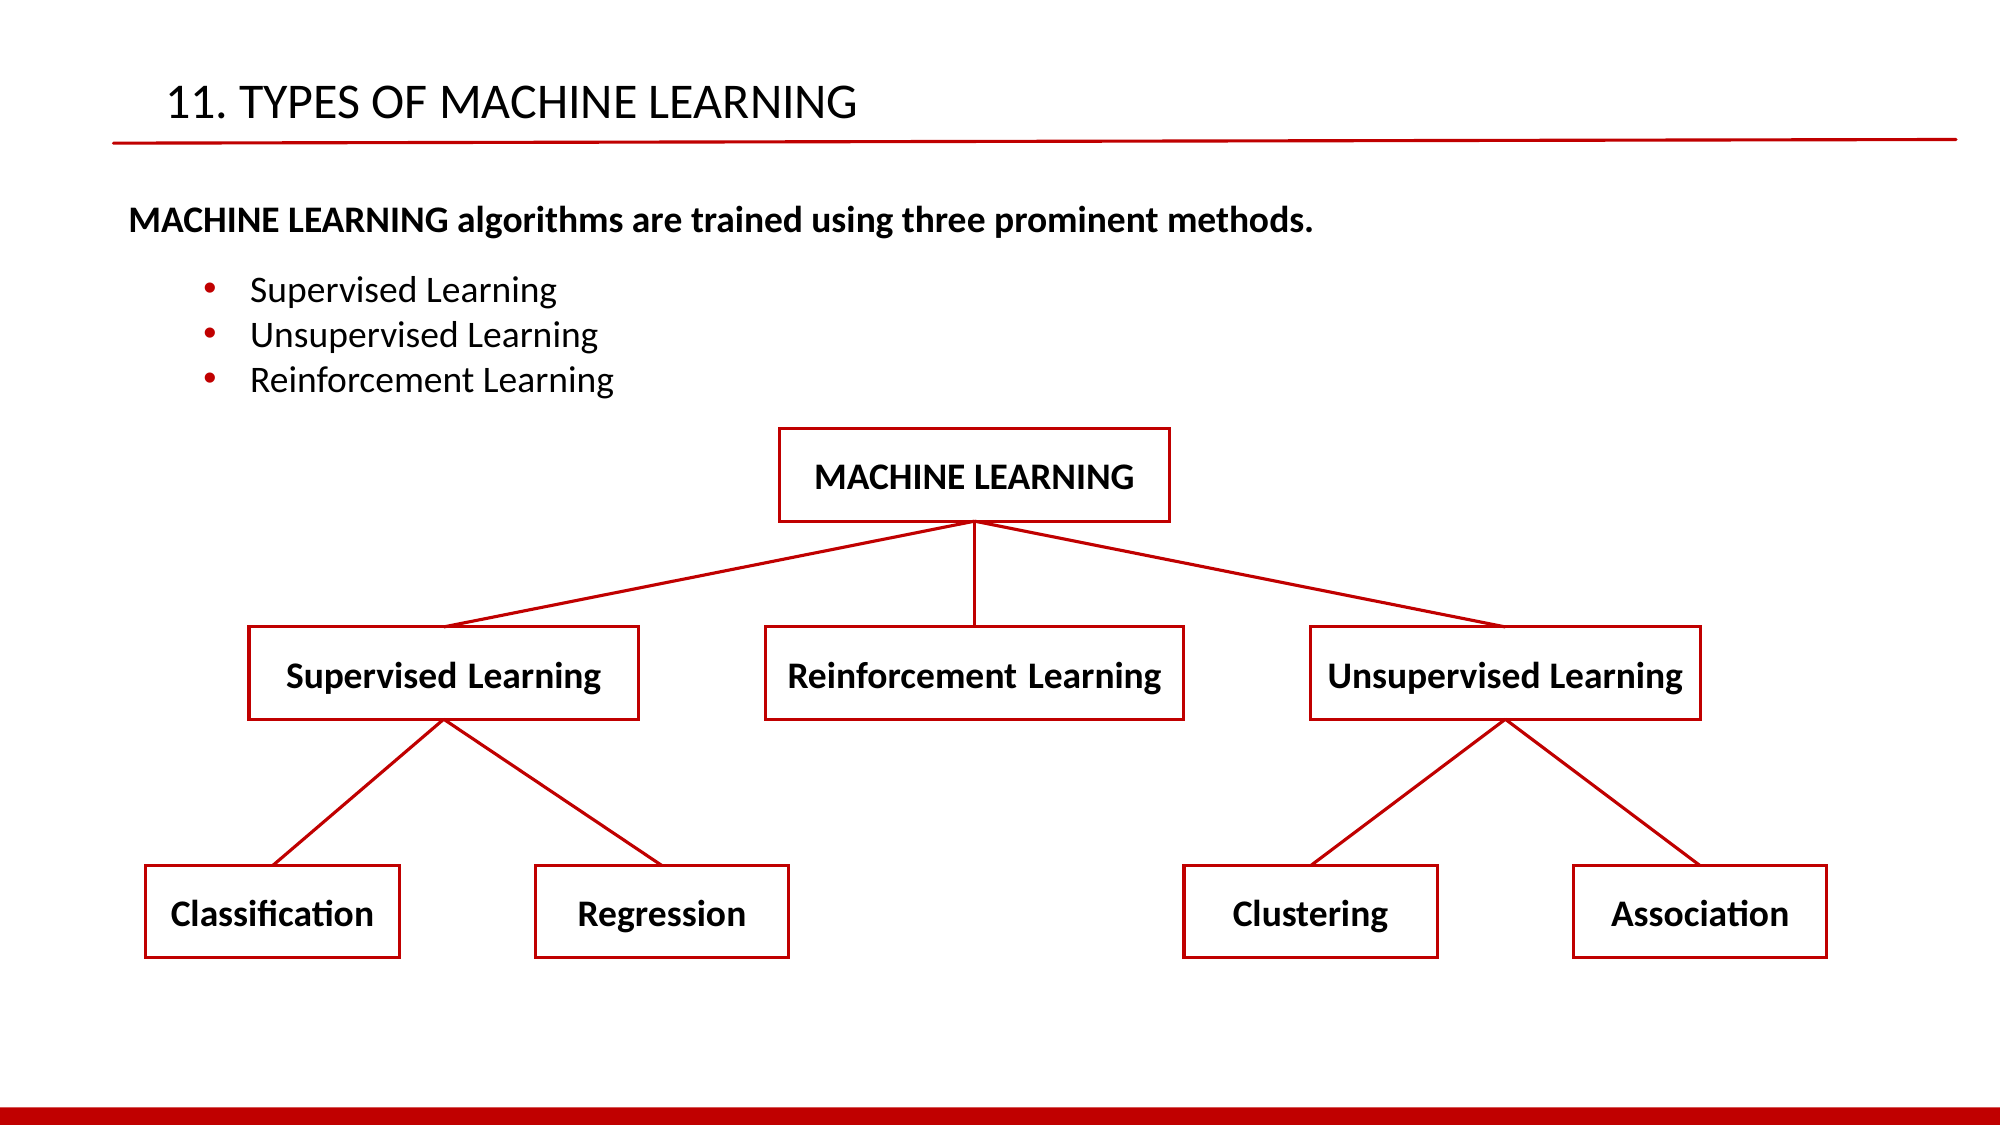

11. TYPES OF MACHINE LEARNING
MACHINE LEARNING algorithms are trained using three prominent methods.

Supervised Learning
Unsupervised Learning
Reinforcement Learning

MACHINE LEARNING
Supervised Learning
Reinforcement Learning
Unsupervised Learning
Classification
Regression
Clustering
Association